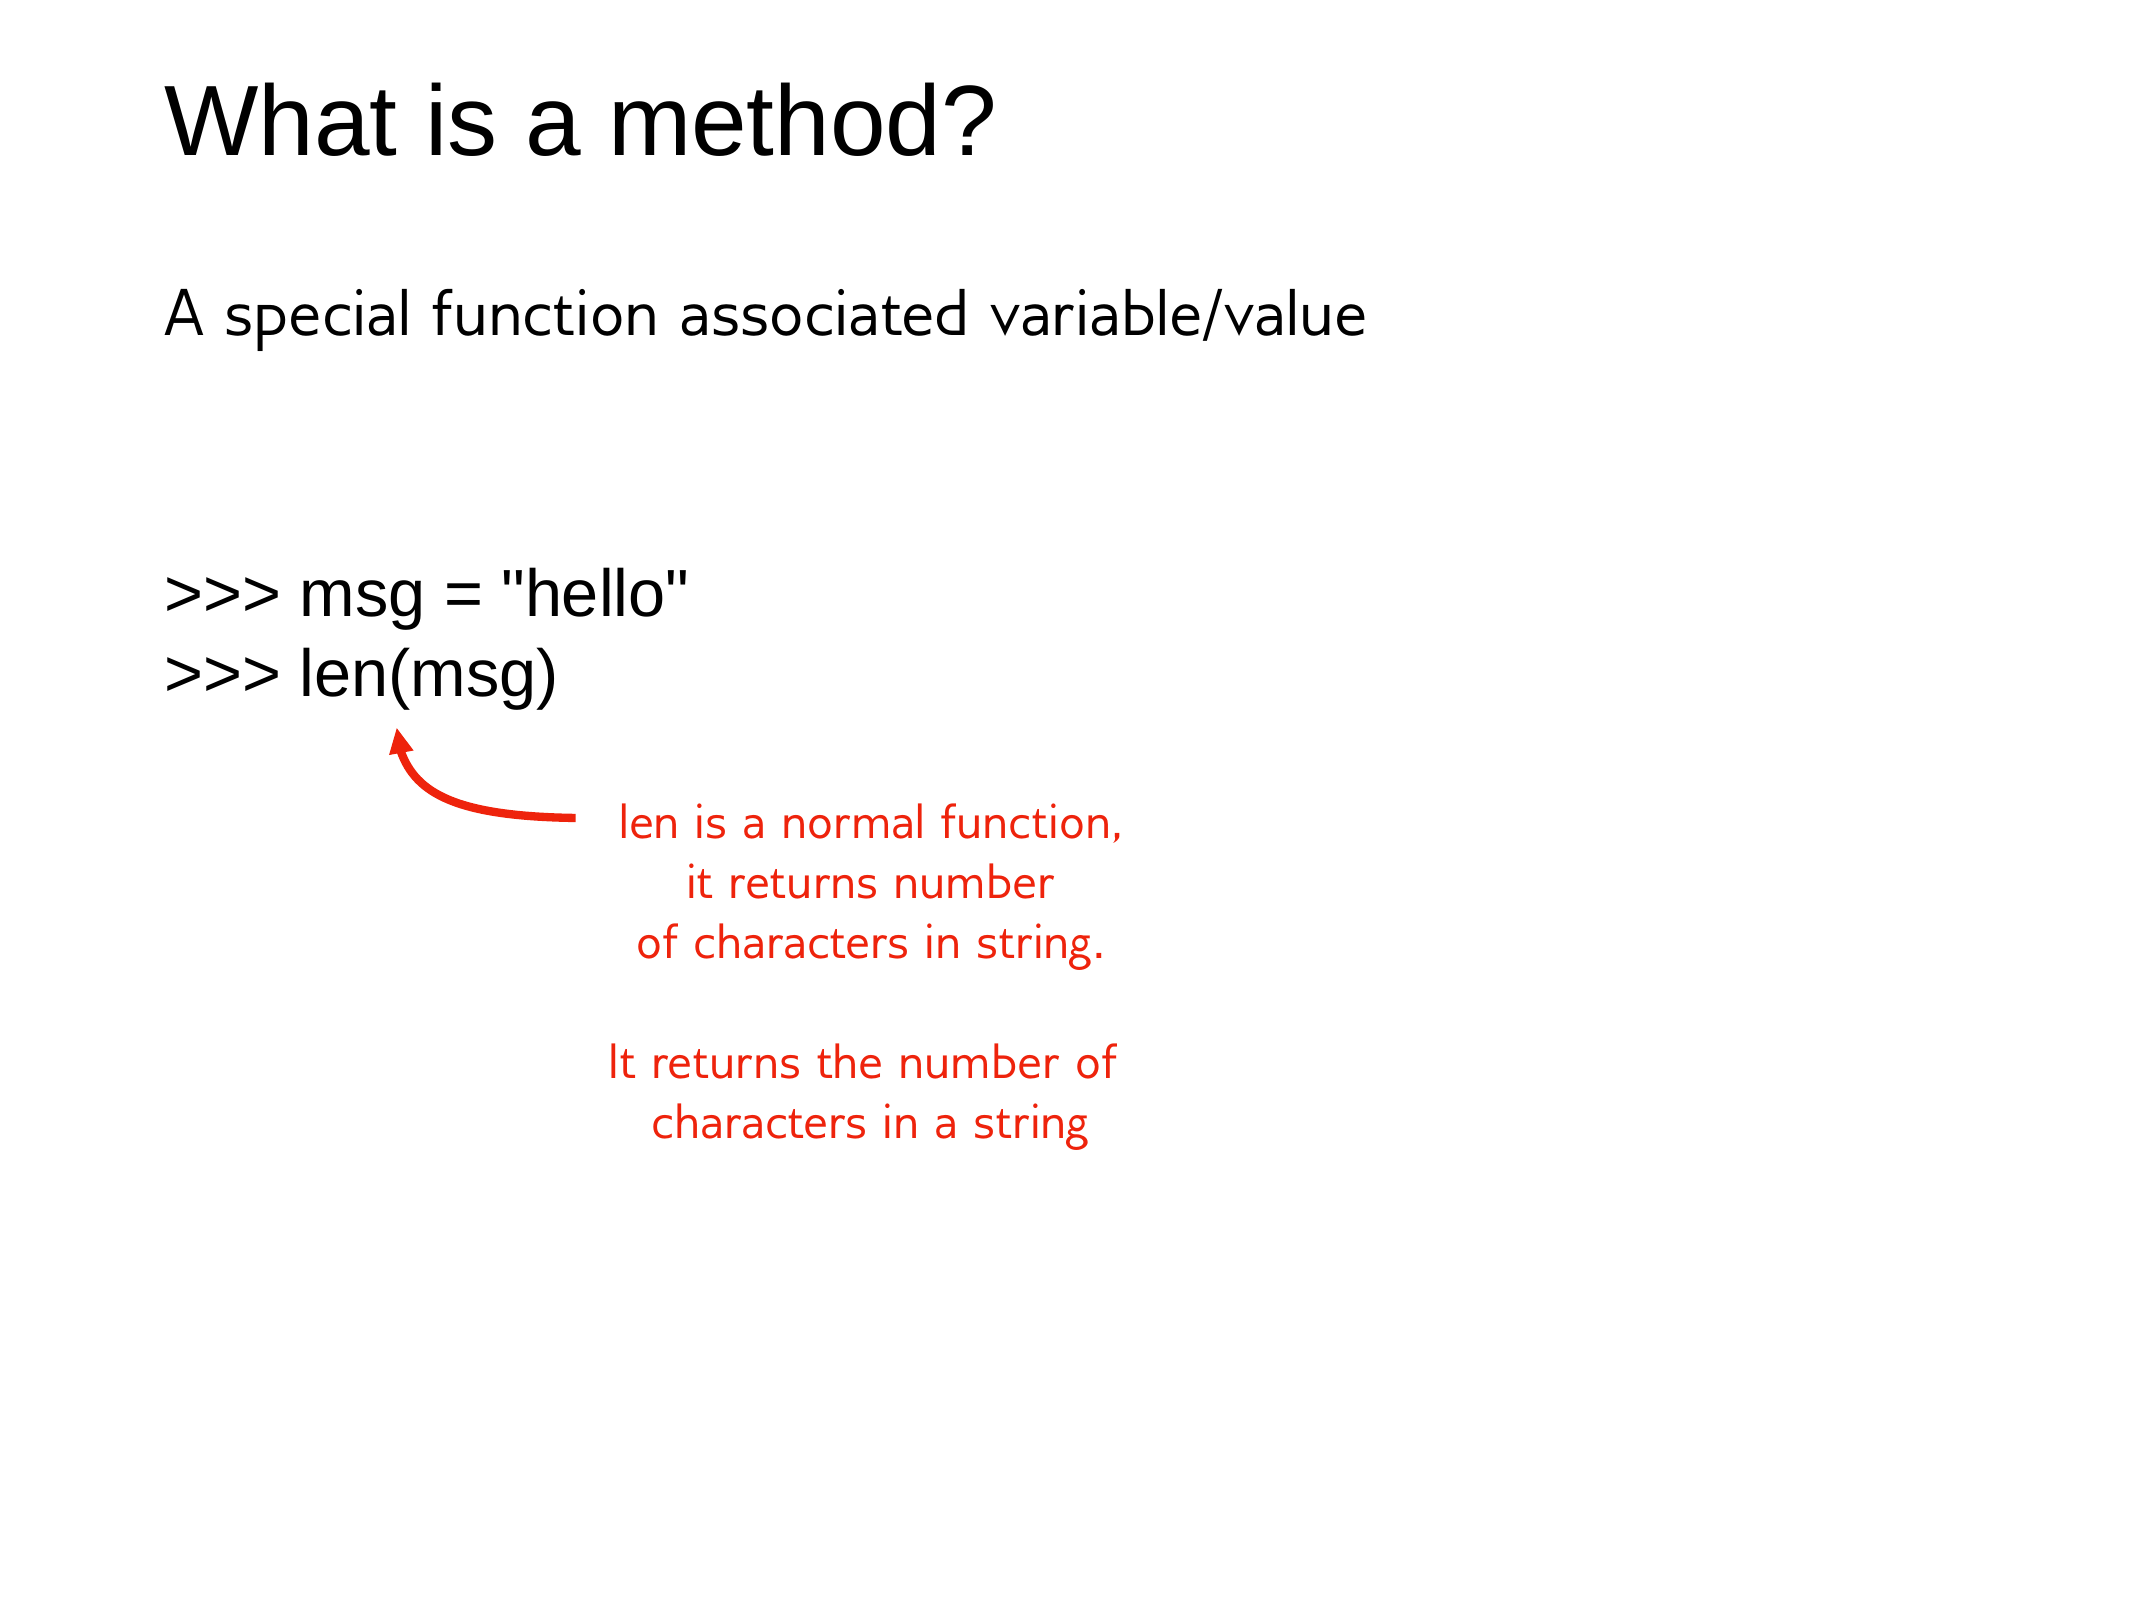

# What is a method?
A special function associated variable/value
>>> msg = "hello"
>>> len(msg)

len is a normal function,
it returns number
of characters in string.

It returns the number of
characters in a string